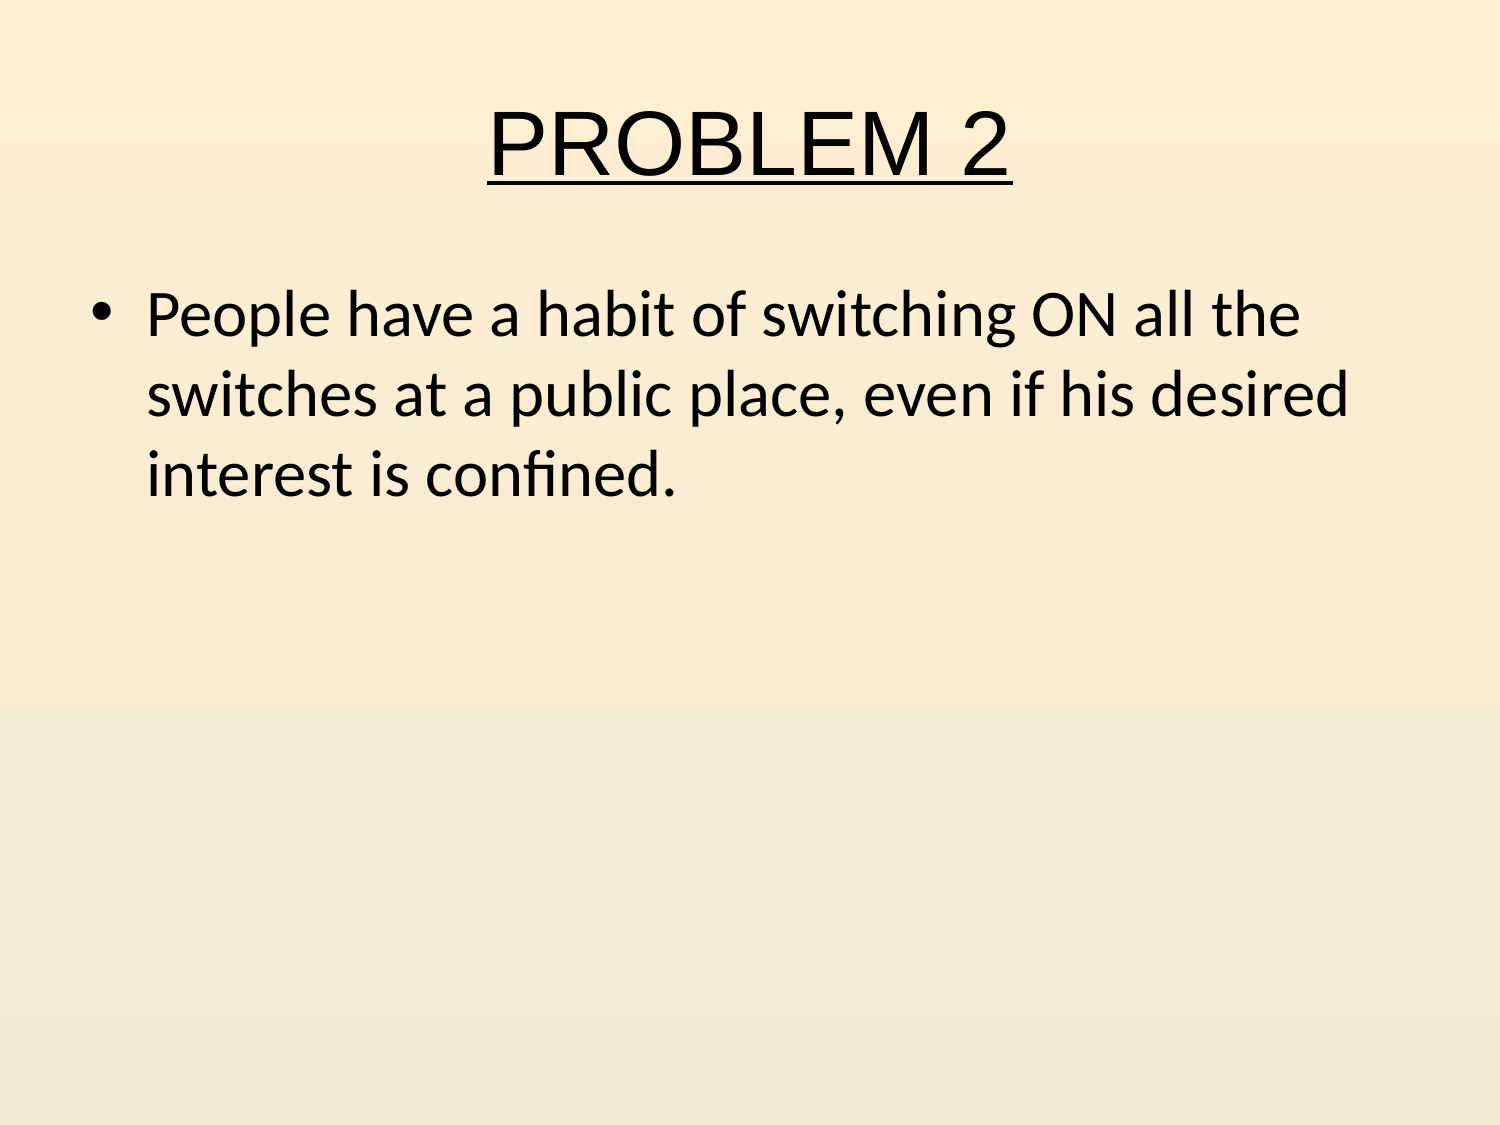

# PROBLEM 2
People have a habit of switching ON all the switches at a public place, even if his desired interest is confined.